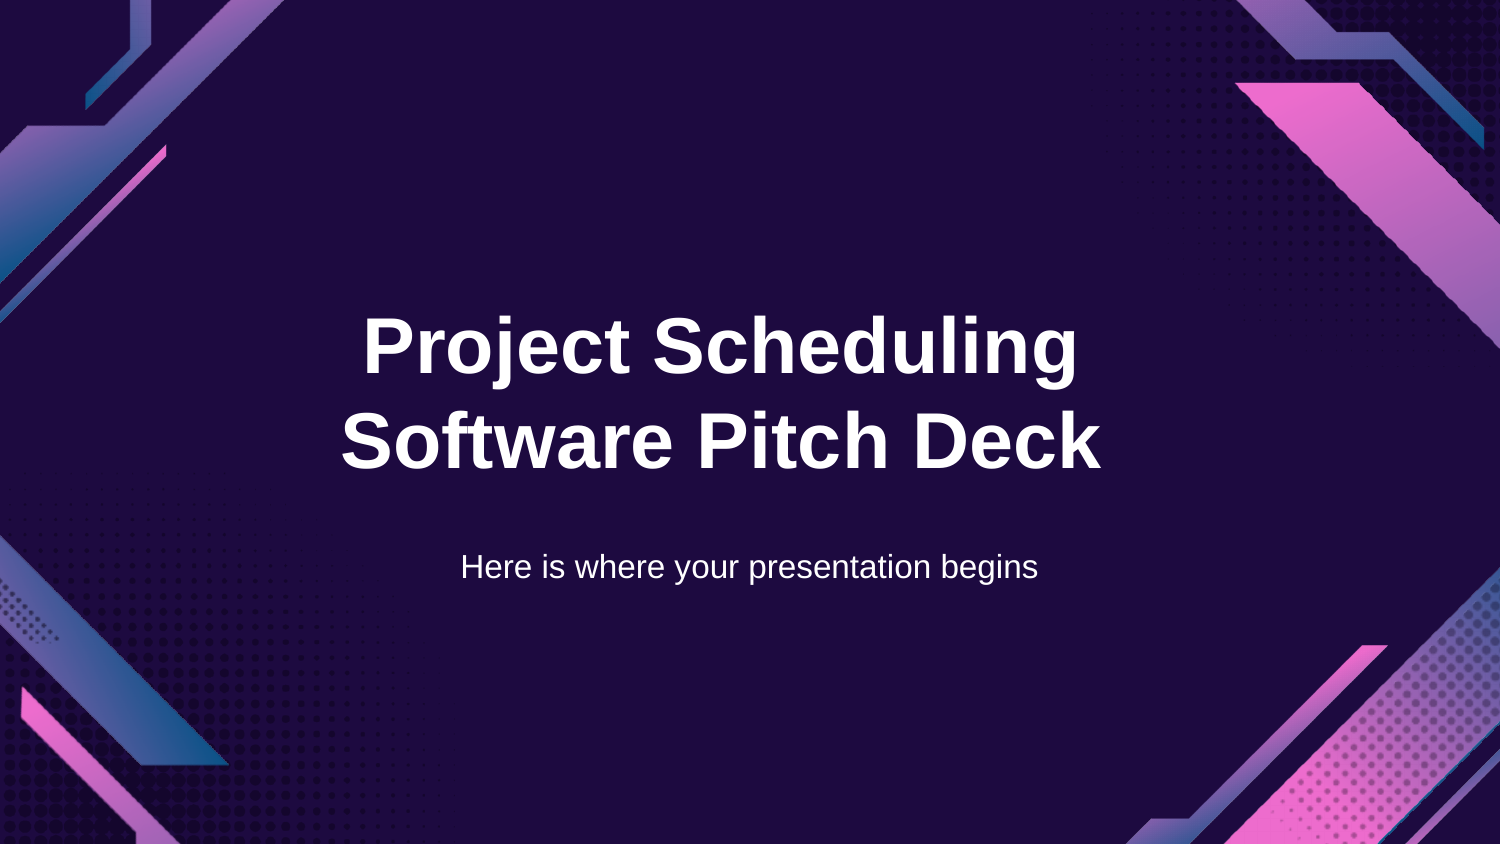

# Project Scheduling Software Pitch Deck
Here is where your presentation begins